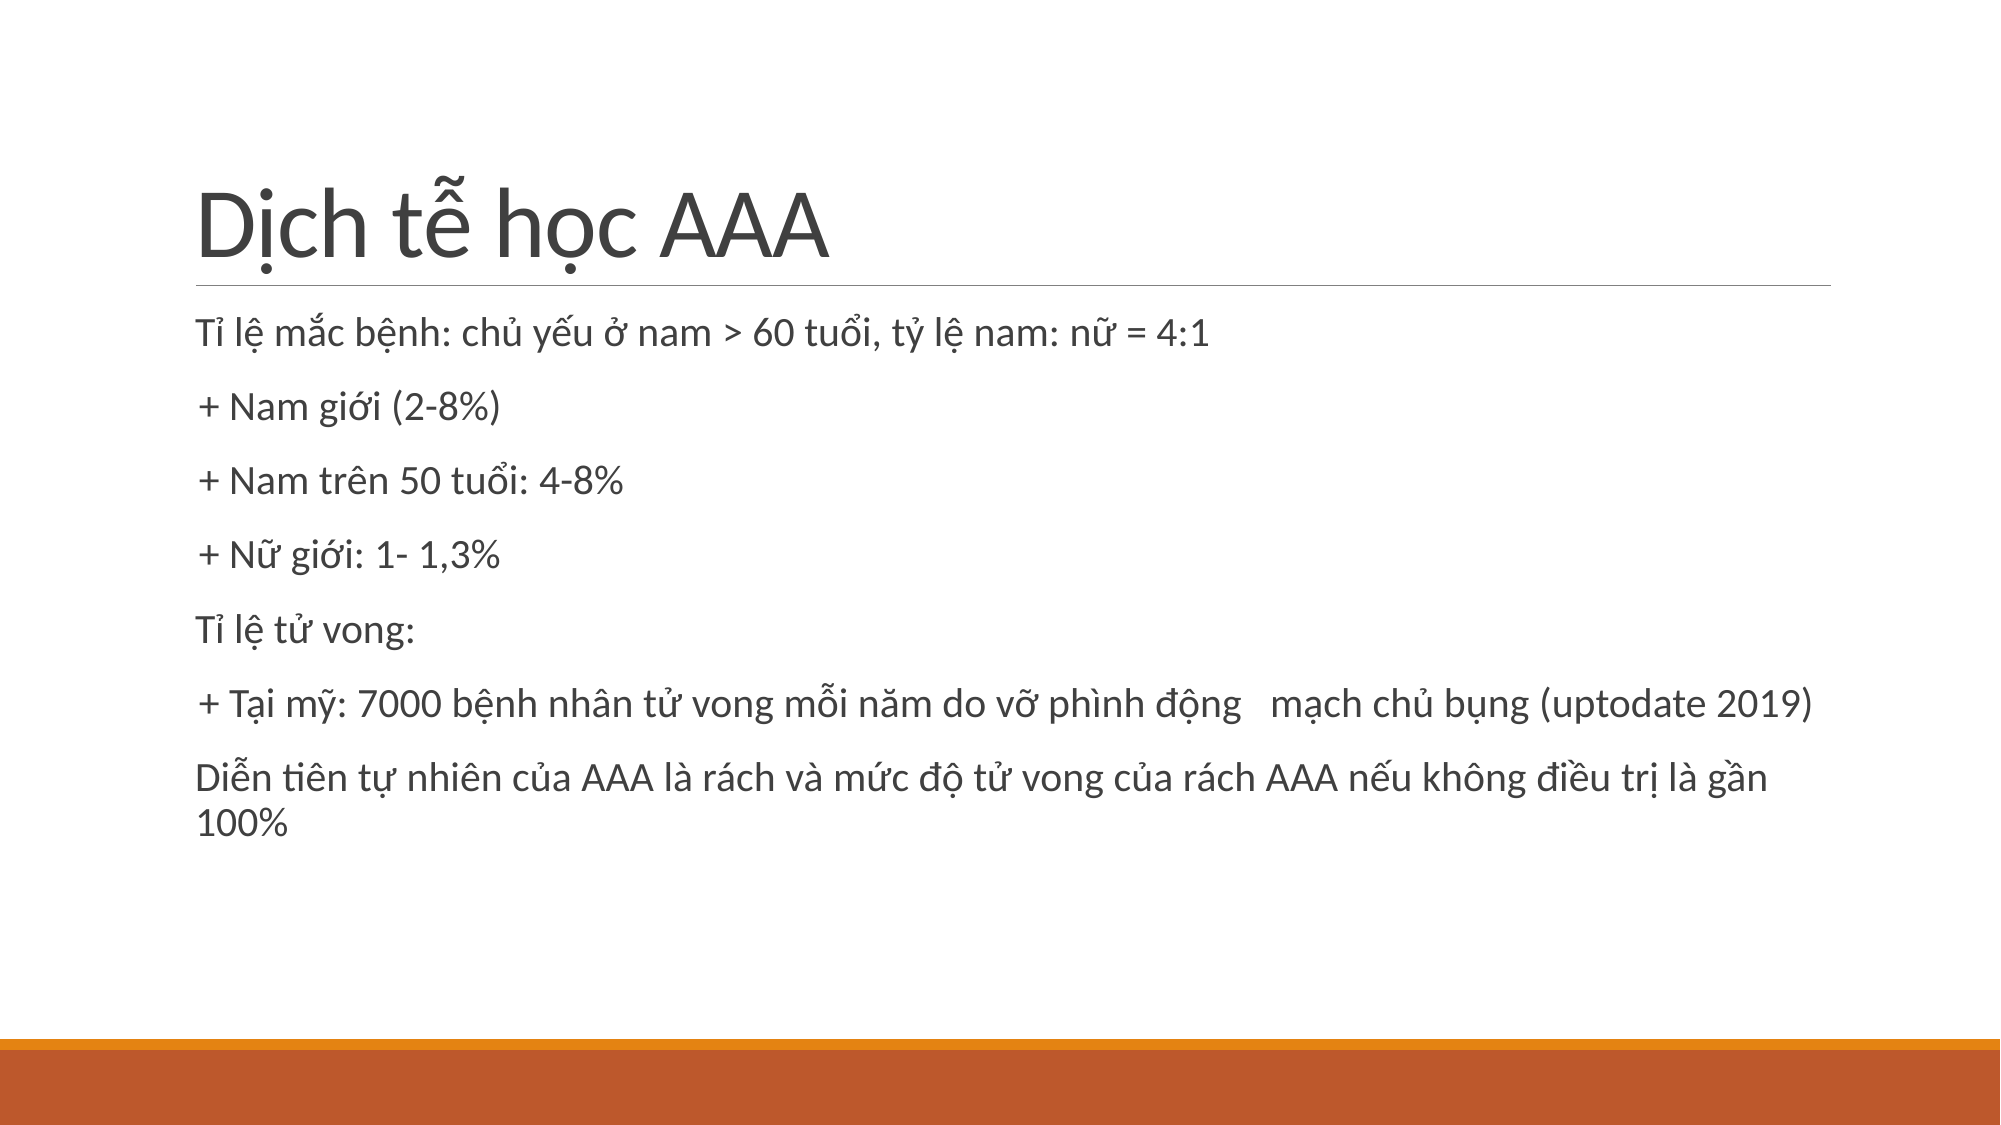

# Dịch tễ học AAA
Tỉ lệ mắc bệnh: chủ yếu ở nam > 60 tuổi, tỷ lệ nam: nữ = 4:1
  + Nam giới (2-8%)
  + Nam trên 50 tuổi: 4-8%
  + Nữ giới: 1- 1,3%
Tỉ lệ tử vong:
  + Tại mỹ: 7000 bệnh nhân tử vong mỗi năm do vỡ phình động   mạch chủ bụng (uptodate 2019)
Diễn tiên tự nhiên của AAA là rách và mức độ tử vong của rách AAA nếu không điều trị là gần 100%